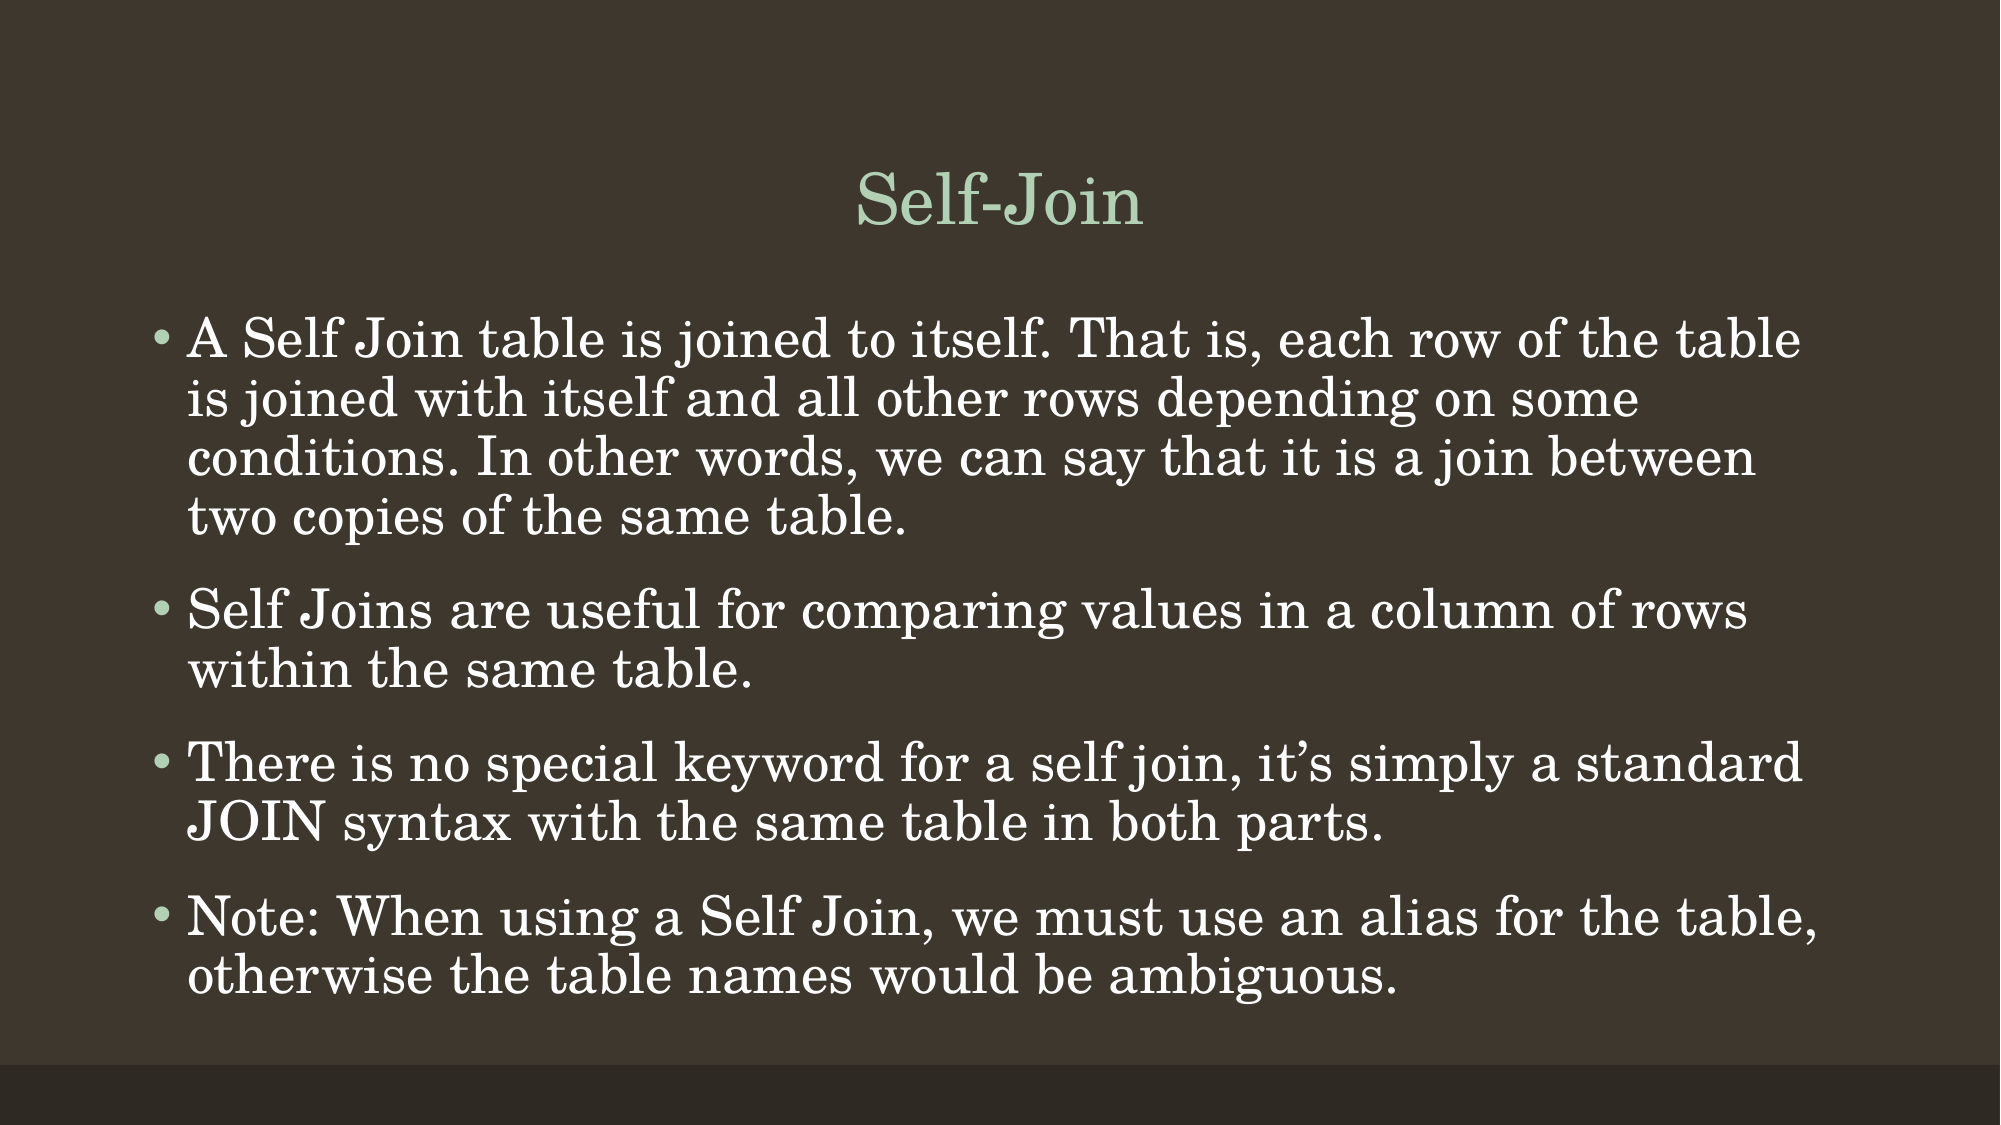

# Self-Join
A Self Join table is joined to itself. That is, each row of the table is joined with itself and all other rows depending on some conditions. In other words, we can say that it is a join between two copies of the same table.
Self Joins are useful for comparing values in a column of rows within the same table.
There is no special keyword for a self join, it’s simply a standard JOIN syntax with the same table in both parts.
Note: When using a Self Join, we must use an alias for the table, otherwise the table names would be ambiguous.